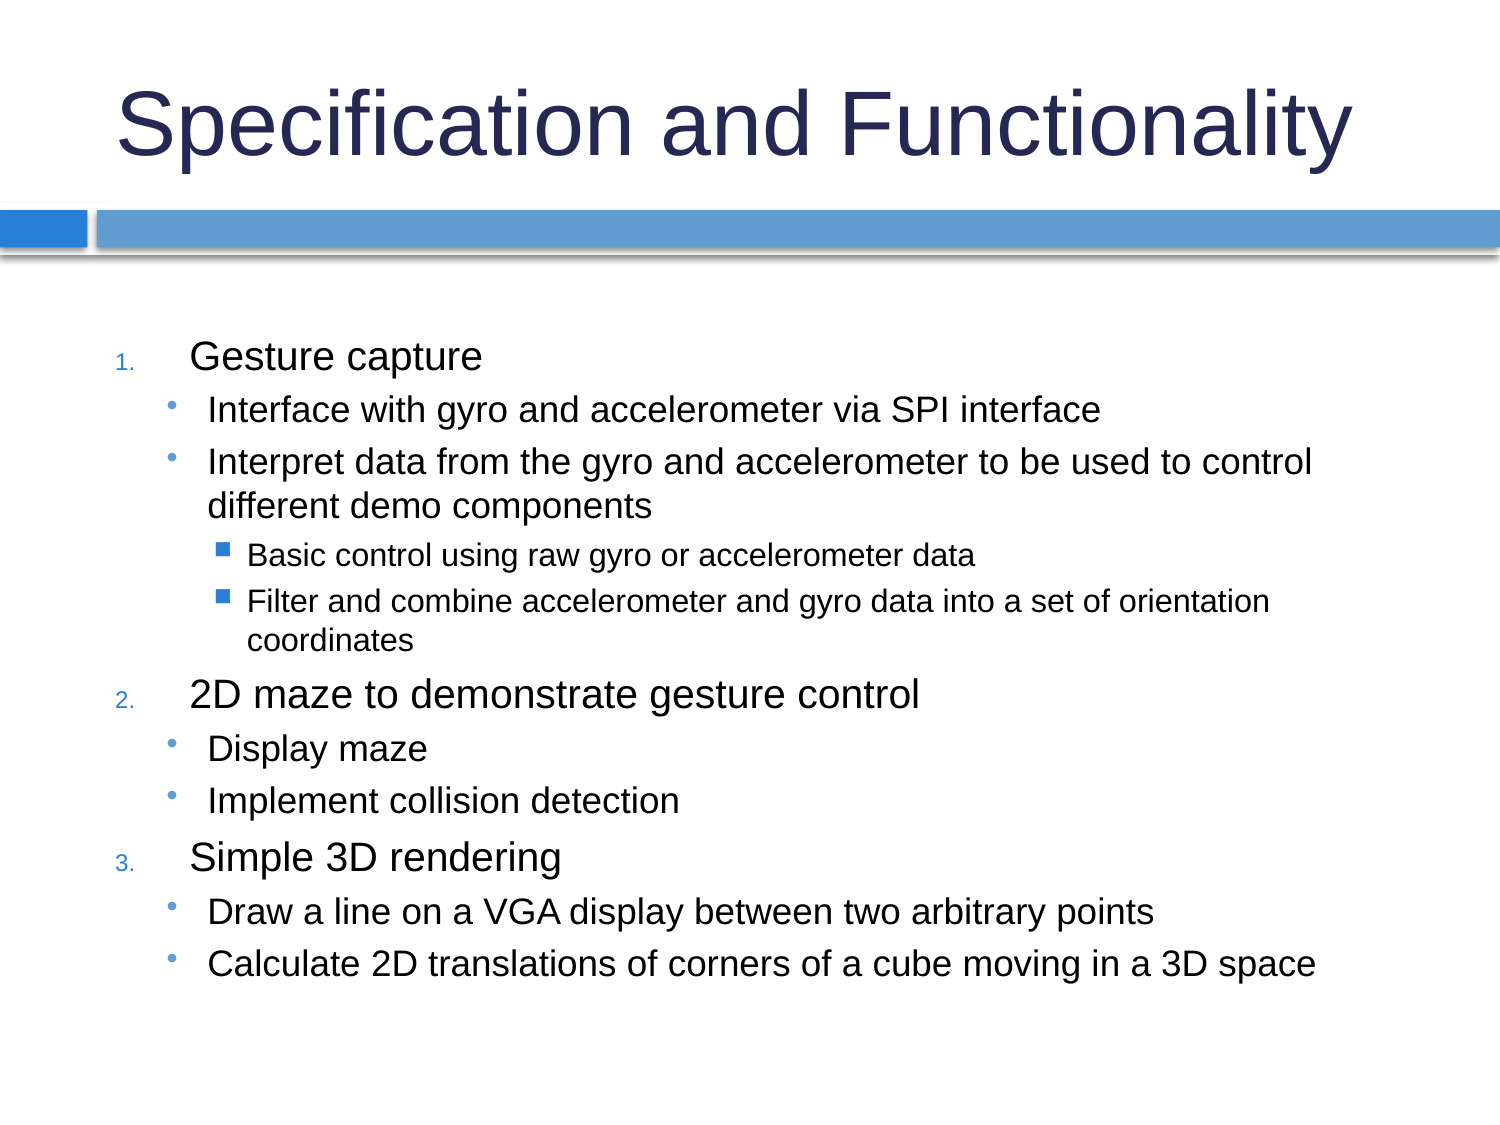

# Specification and Functionality

Gesture capture
Interface with gyro and accelerometer via SPI interface
Interpret data from the gyro and accelerometer to be used to control different demo components
Basic control using raw gyro or accelerometer data
Filter and combine accelerometer and gyro data into a set of orientation coordinates
2D maze to demonstrate gesture control
Display maze
Implement collision detection
Simple 3D rendering
Draw a line on a VGA display between two arbitrary points
Calculate 2D translations of corners of a cube moving in a 3D space